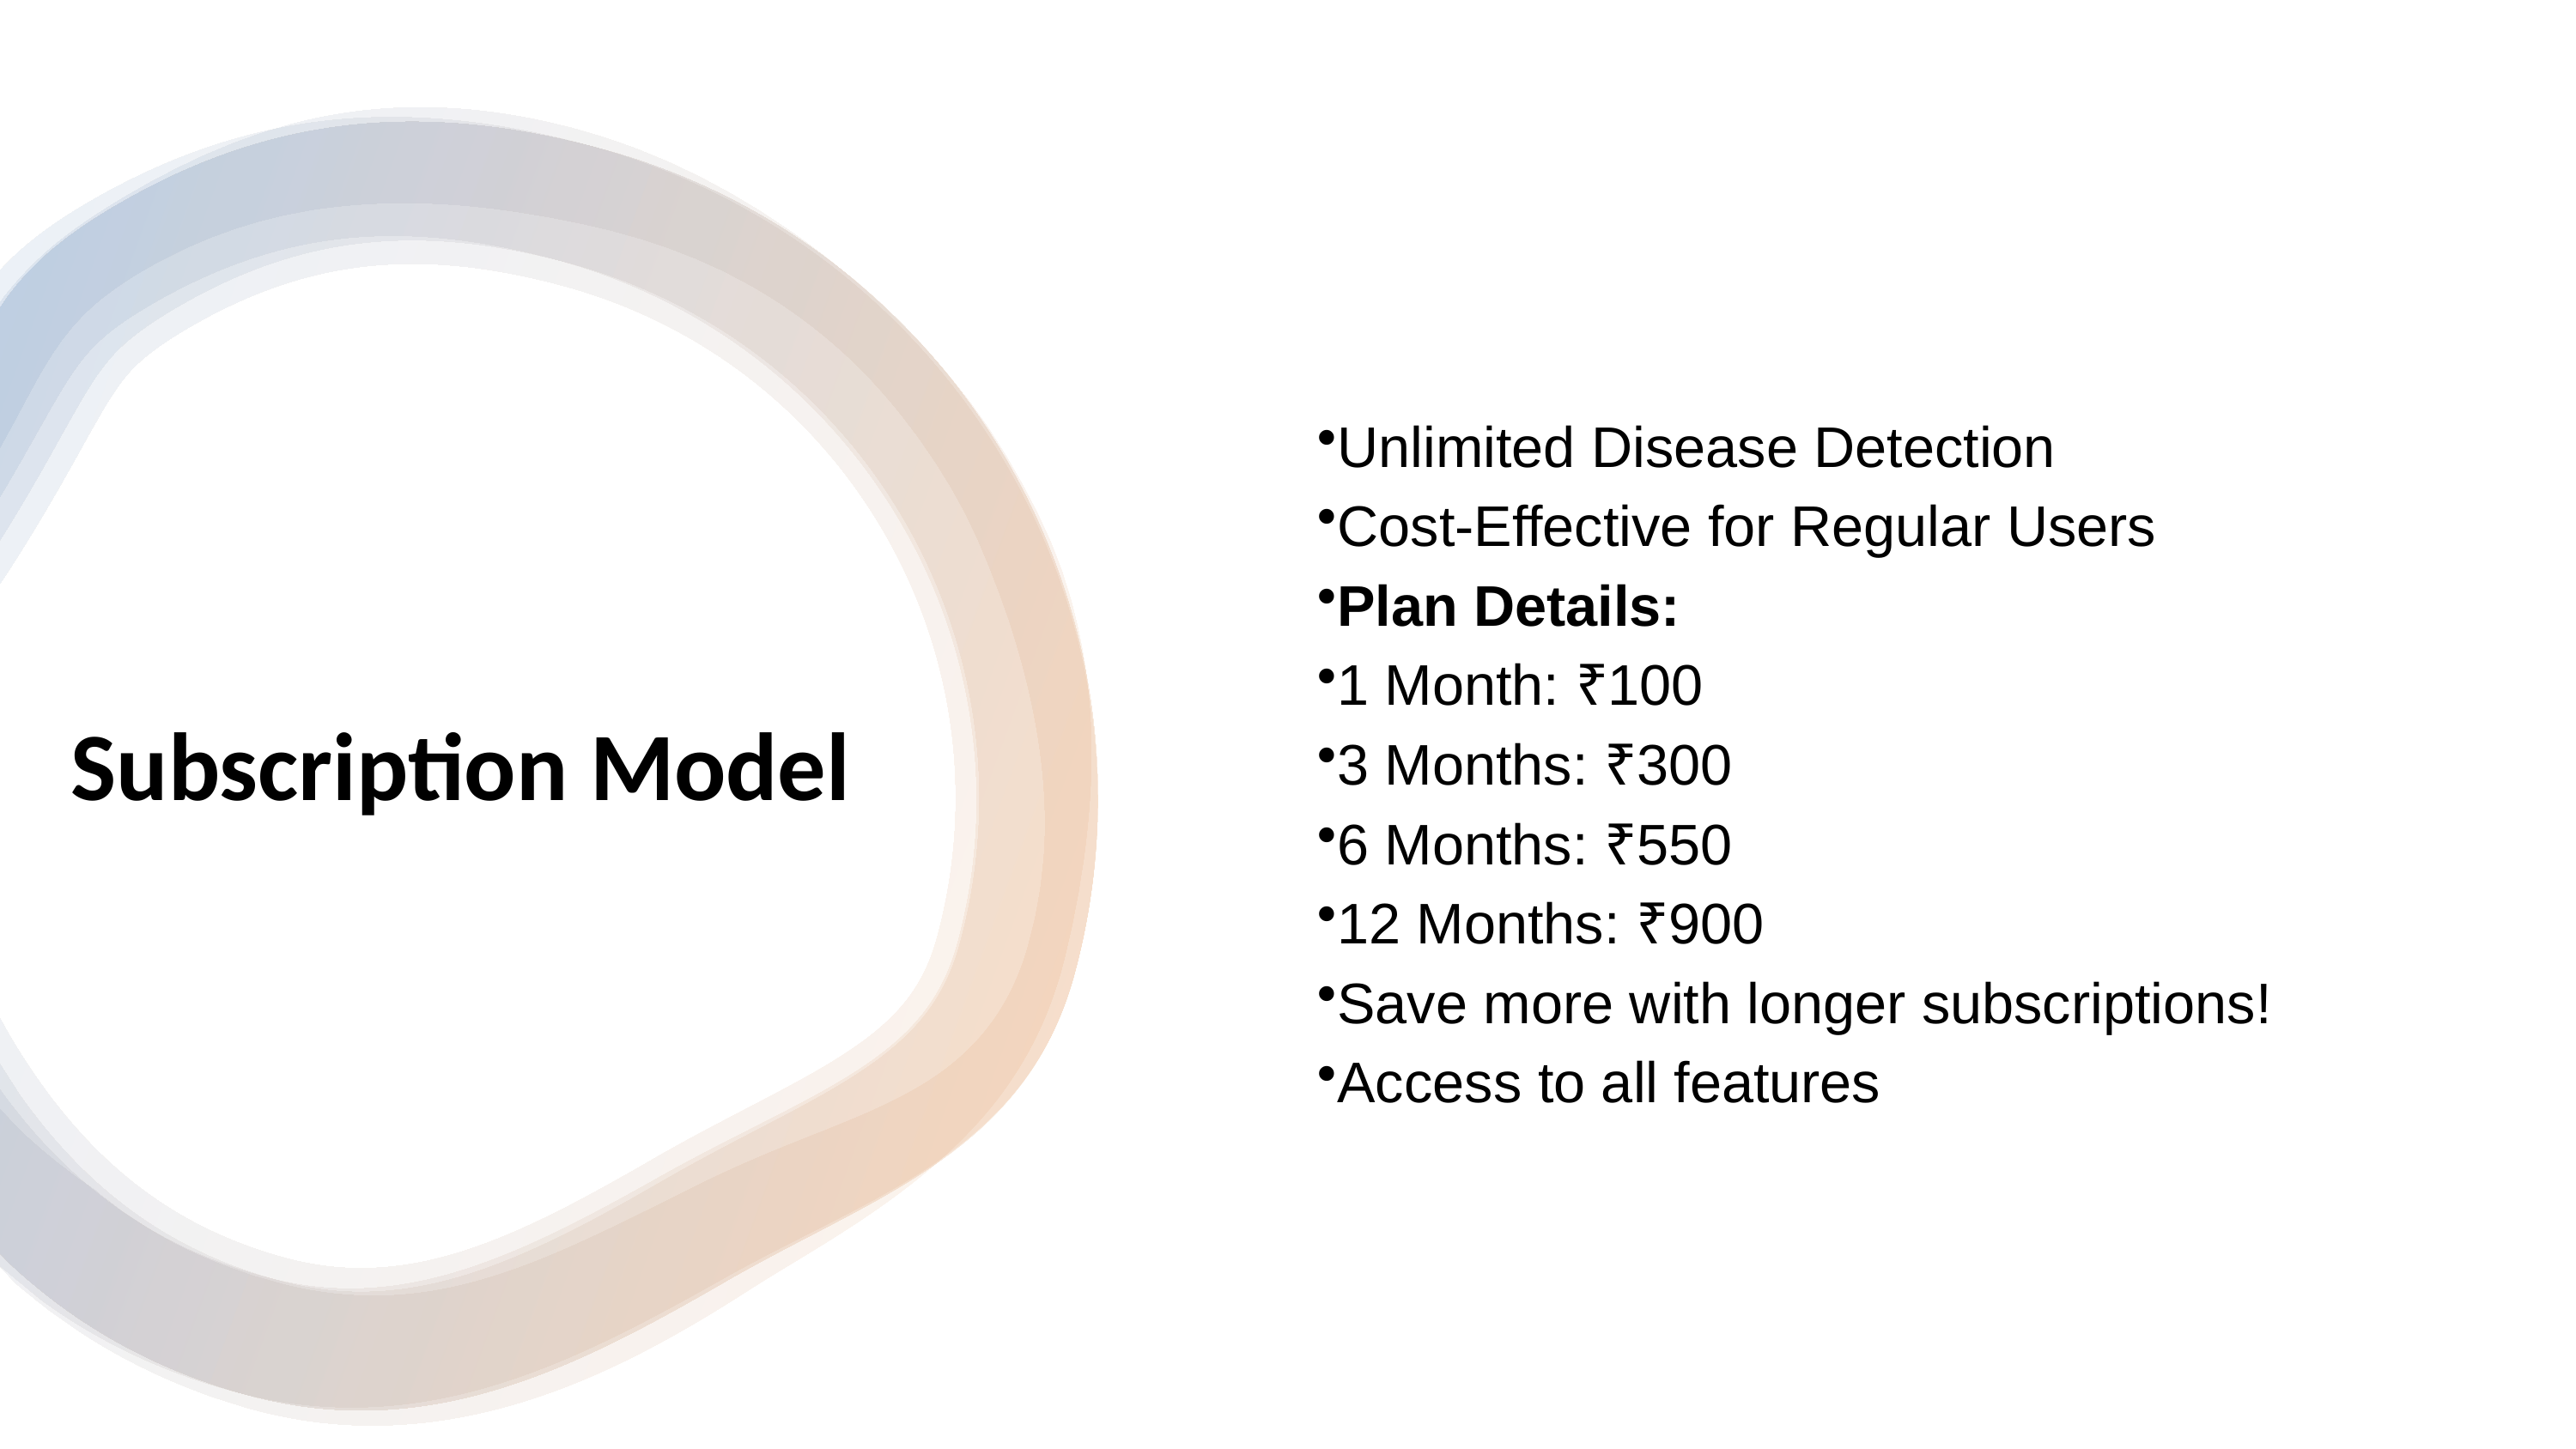

Unlimited Disease Detection
Cost-Effective for Regular Users
Plan Details:
1 Month: ₹100
3 Months: ₹300
6 Months: ₹550
12 Months: ₹900
Save more with longer subscriptions!
Access to all features
# Subscription Model